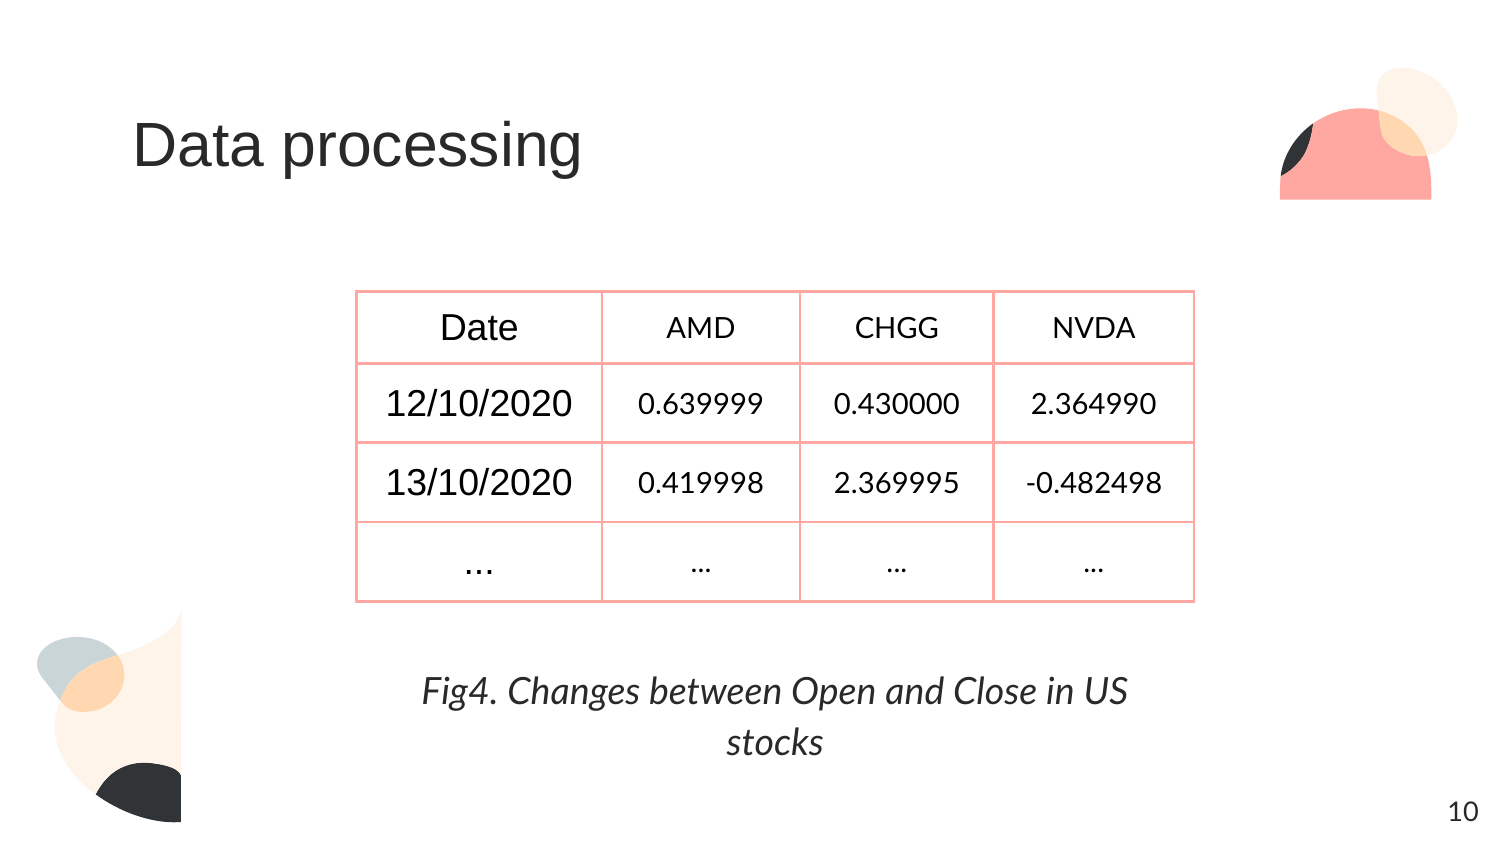

# Data processing
| Date | AMD | CHGG | NVDA |
| --- | --- | --- | --- |
| 12/10/2020 | 0.639999 | 0.430000 | 2.364990 |
| 13/10/2020 | 0.419998 | 2.369995 | -0.482498 |
| ... | ... | ... | ... |

Fig4. Changes between Open and Close in US stocks
10